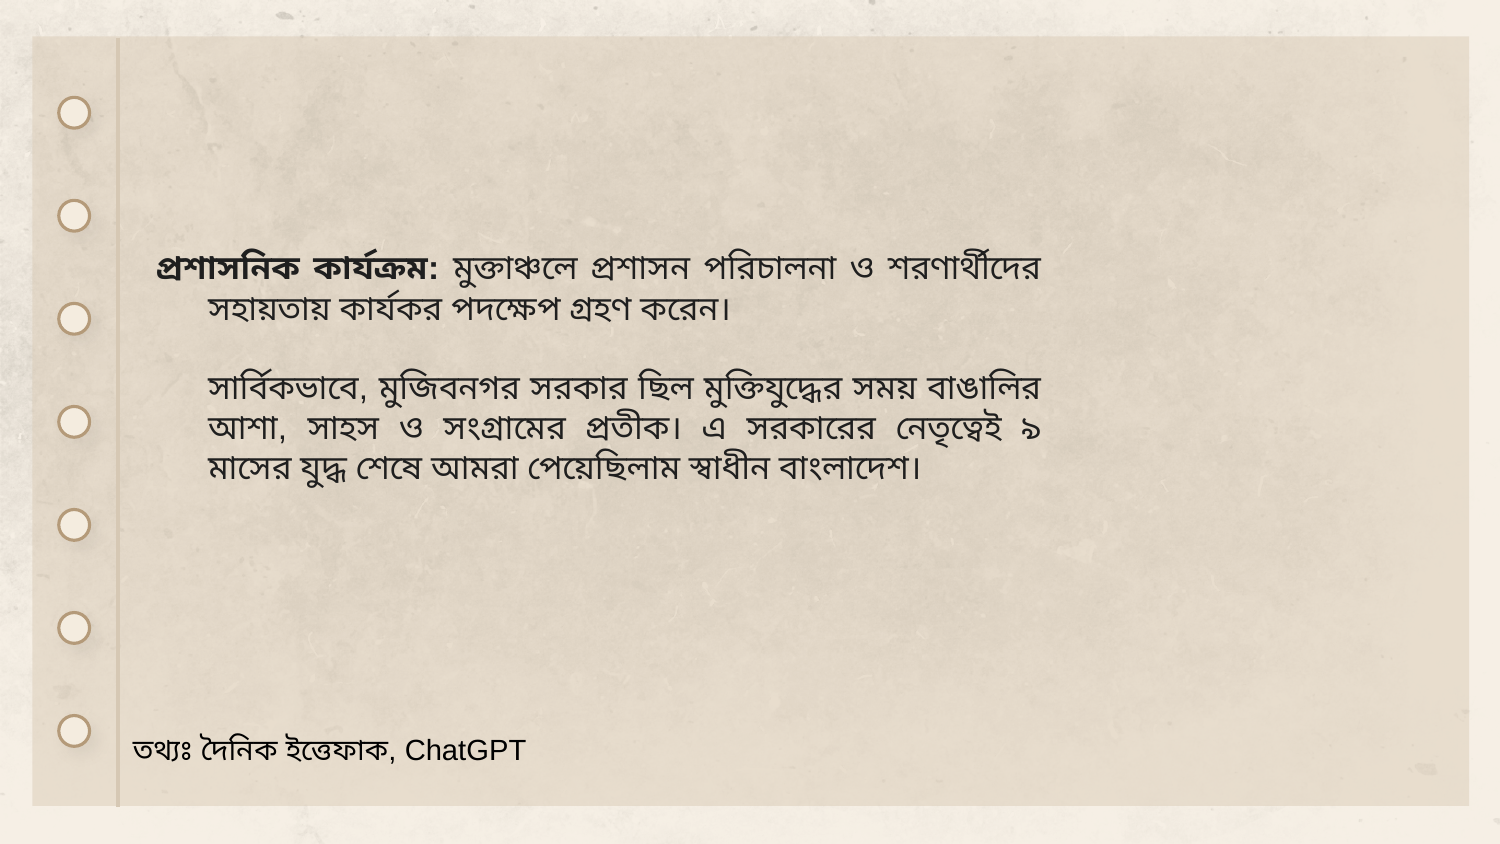

প্রশাসনিক কার্যক্রম: মুক্তাঞ্চলে প্রশাসন পরিচালনা ও শরণার্থীদের সহায়তায় কার্যকর পদক্ষেপ গ্রহণ করেন।
সার্বিকভাবে, মুজিবনগর সরকার ছিল মুক্তিযুদ্ধের সময় বাঙালির আশা, সাহস ও সংগ্রামের প্রতীক। এ সরকারের নেতৃত্বেই ৯ মাসের যুদ্ধ শেষে আমরা পেয়েছিলাম স্বাধীন বাংলাদেশ।
তথ্যঃ দৈনিক ইত্তেফাক, ChatGPT